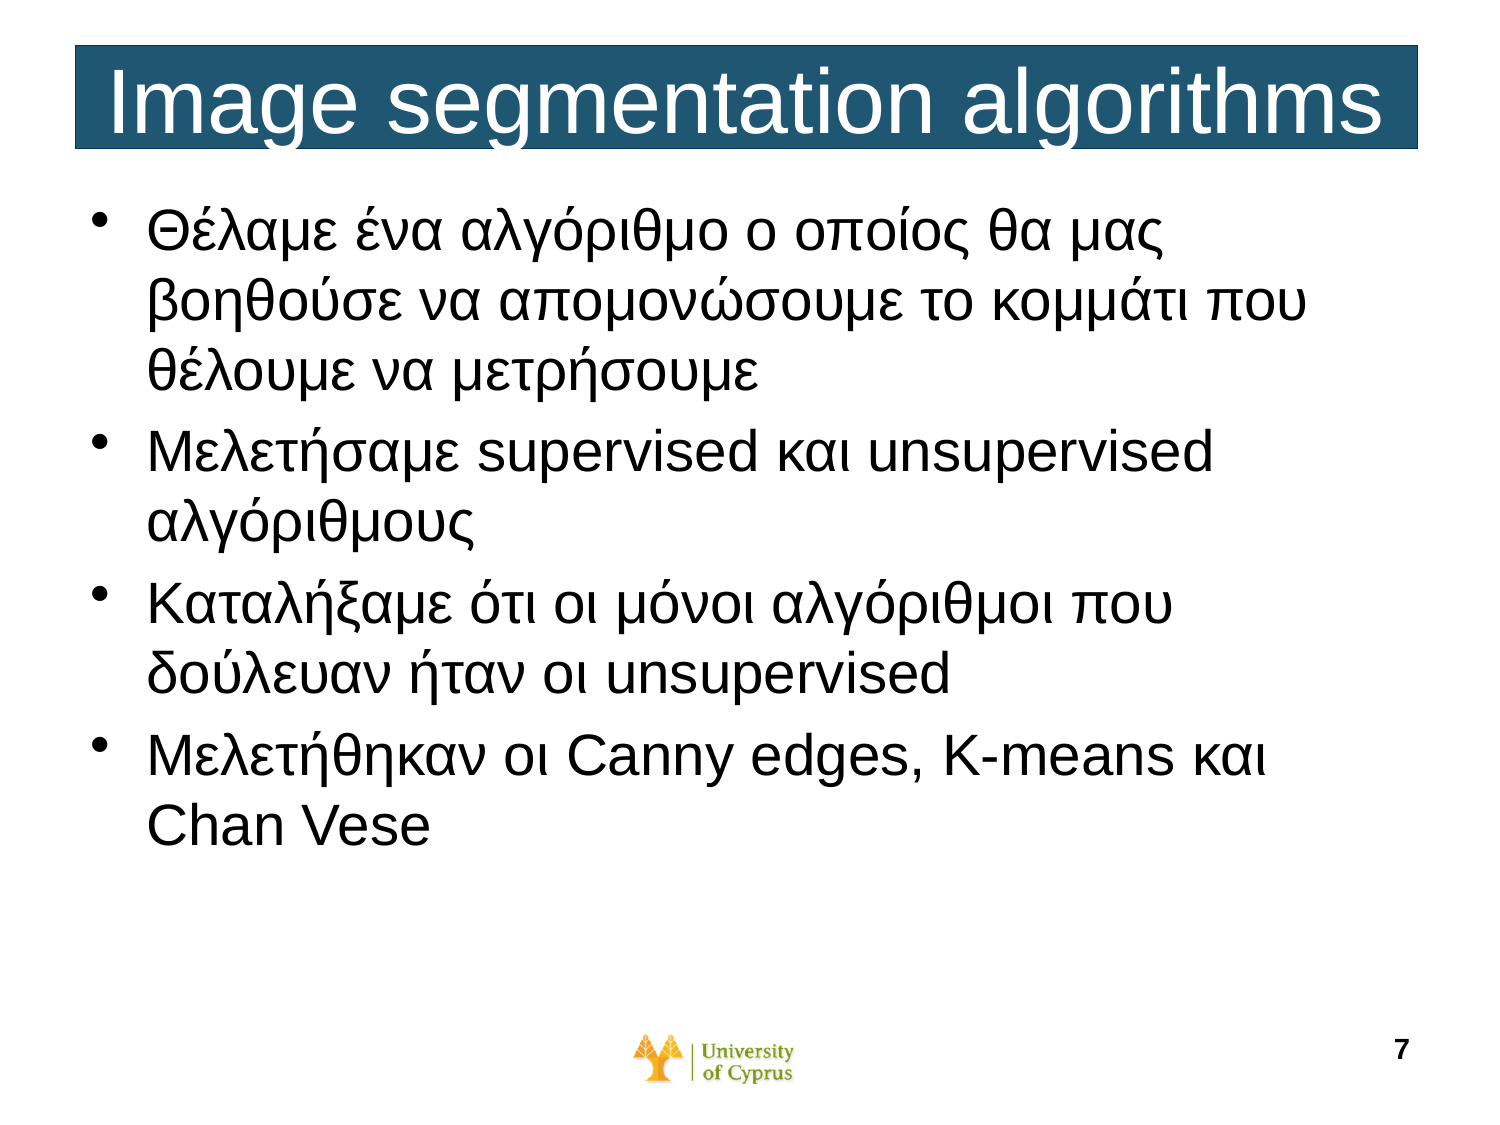

# Image segmentation algorithms
Θέλαμε ένα αλγόριθμο ο οποίος θα μας βοηθούσε να απομονώσουμε το κομμάτι που θέλουμε να μετρήσουμε
Μελετήσαμε supervised και unsupervised αλγόριθμους
Καταλήξαμε ότι οι μόνοι αλγόριθμοι που δούλευαν ήταν οι unsupervised
Μελετήθηκαν οι Canny edges, K-means και Chan Vese